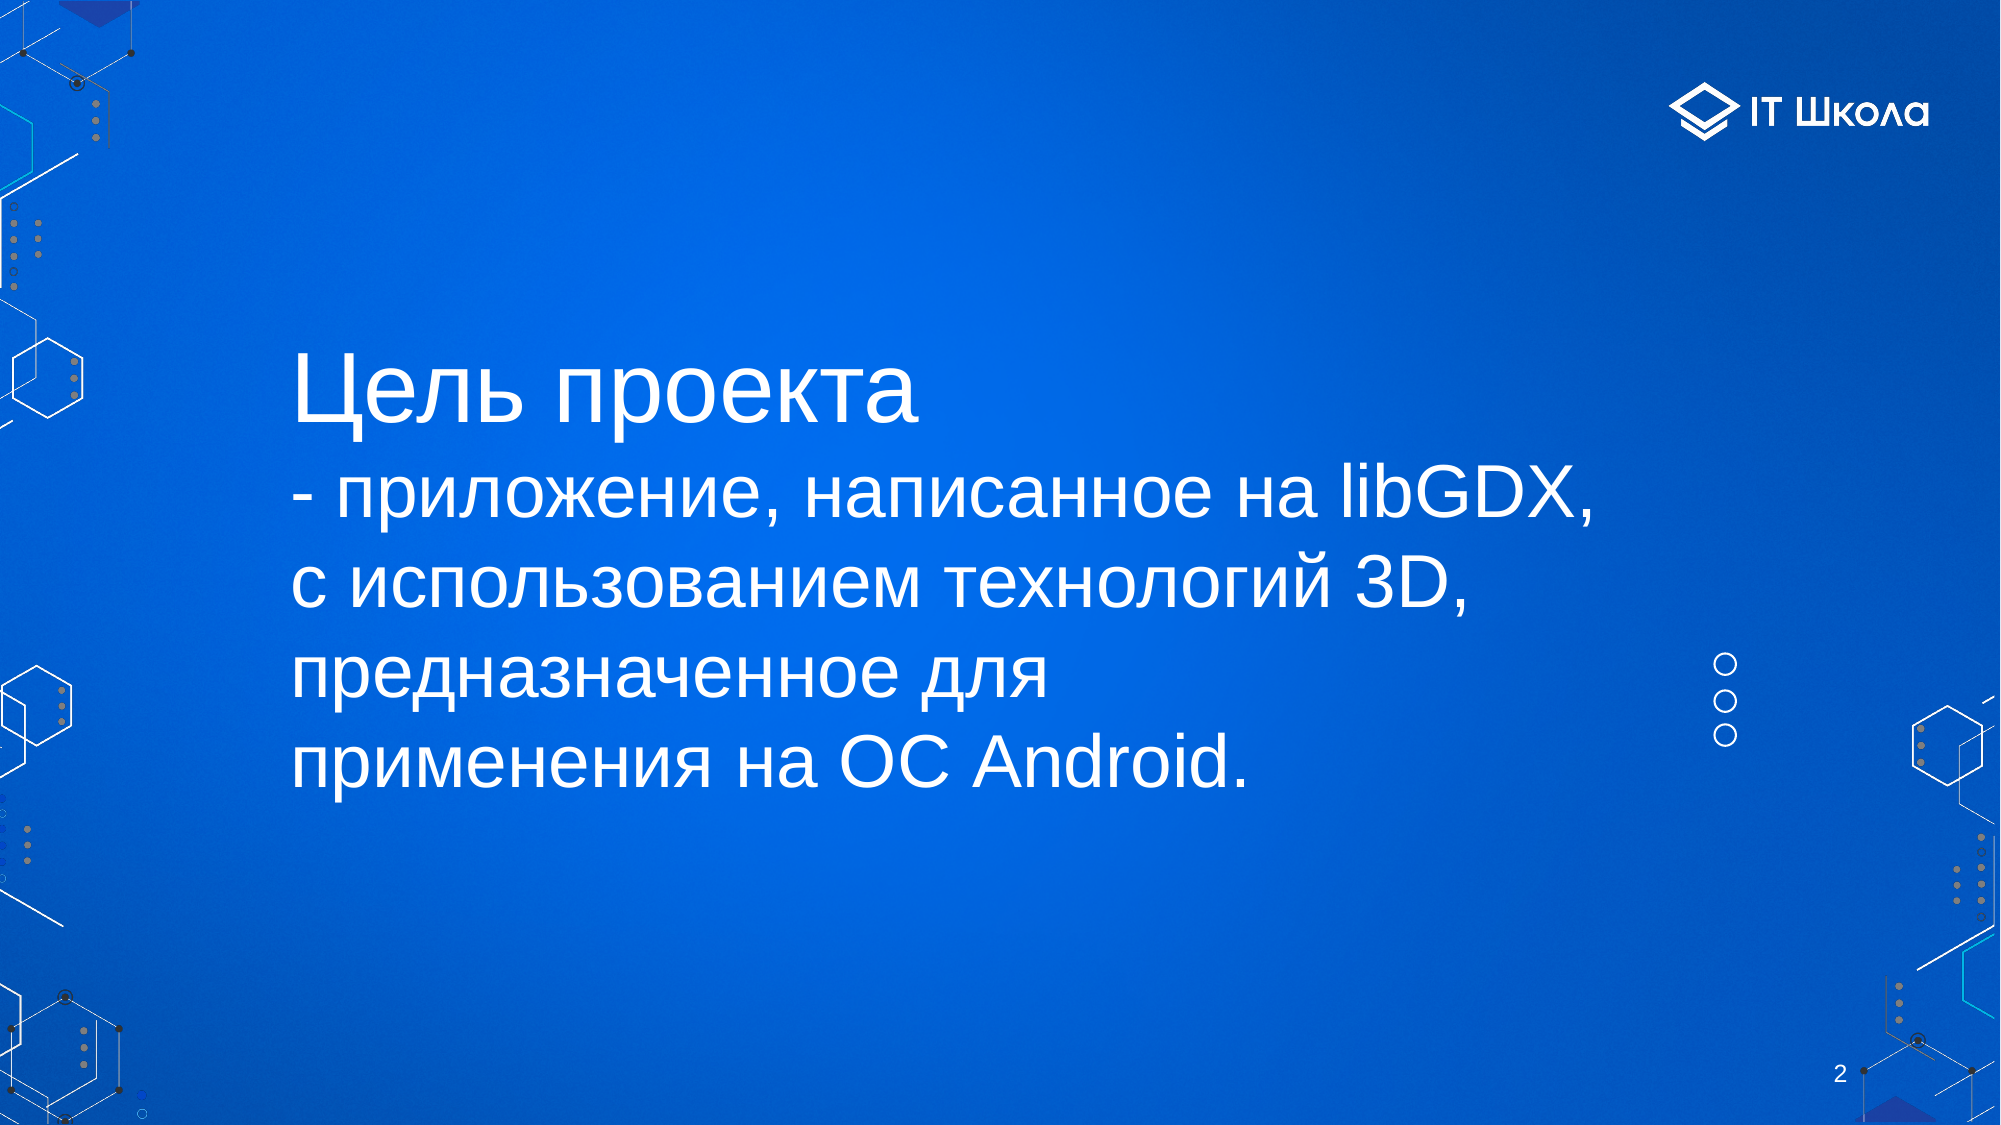

Цель проекта
- приложение, написанное на libGDX,
с использованием технологий 3D, предназначенное для
применения на ОС Android.

2